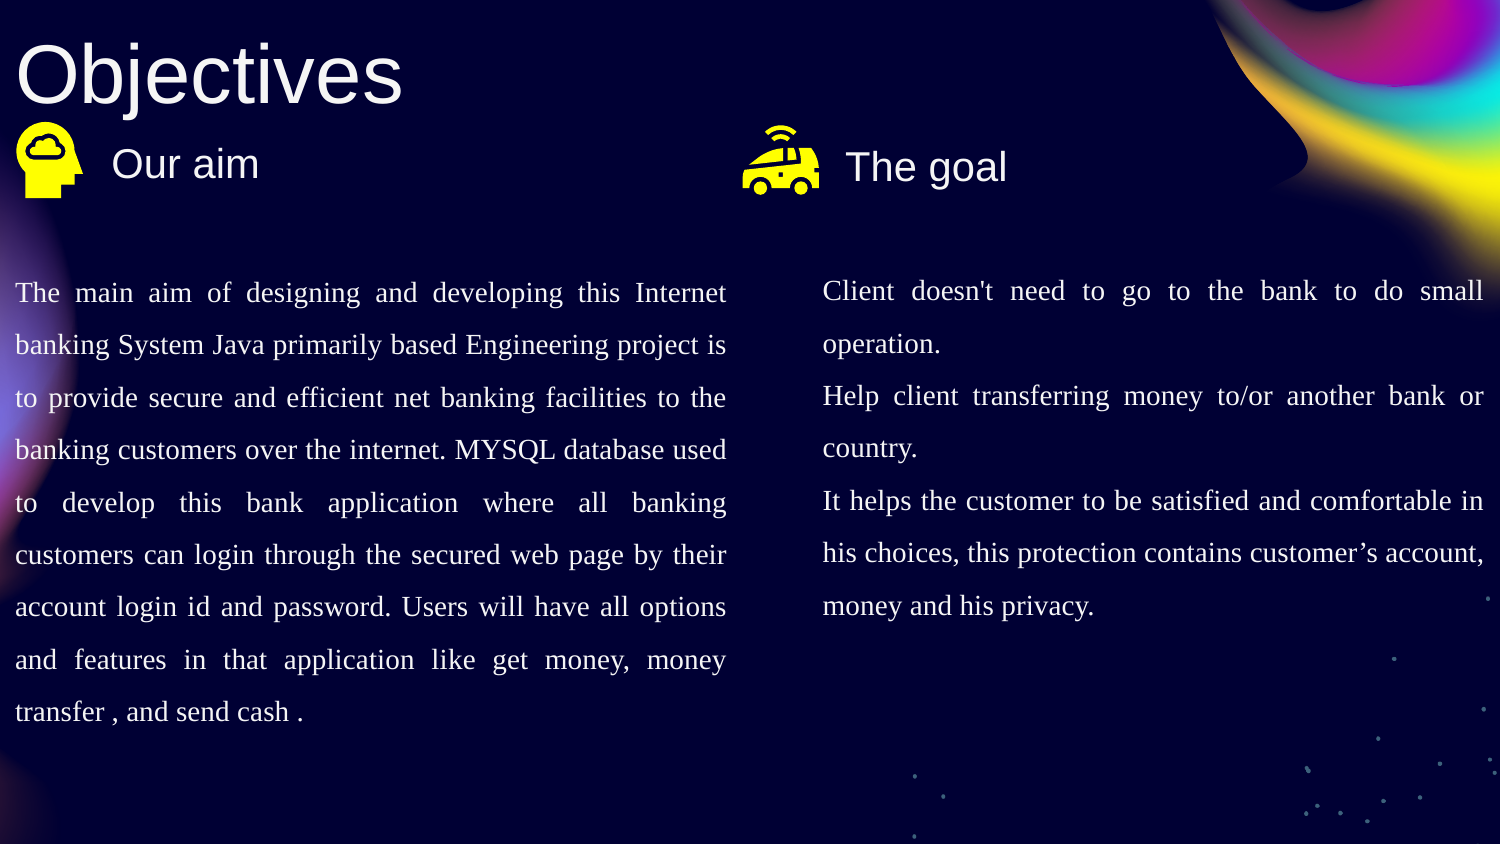

# Objectives
Our aim

The goal

The main aim of designing and developing this Internet banking System Java primarily based Engineering project is to provide secure and efficient net banking facilities to the banking customers over the internet. MYSQL database used to develop this bank application where all banking customers can login through the secured web page by their account login id and password. Users will have all options and features in that application like get money, money transfer , and send cash .
Client doesn't need to go to the bank to do small operation.
Help client transferring money to/or another bank or country.
It helps the customer to be satisfied and comfortable in his choices, this protection contains customer’s account, money and his privacy.